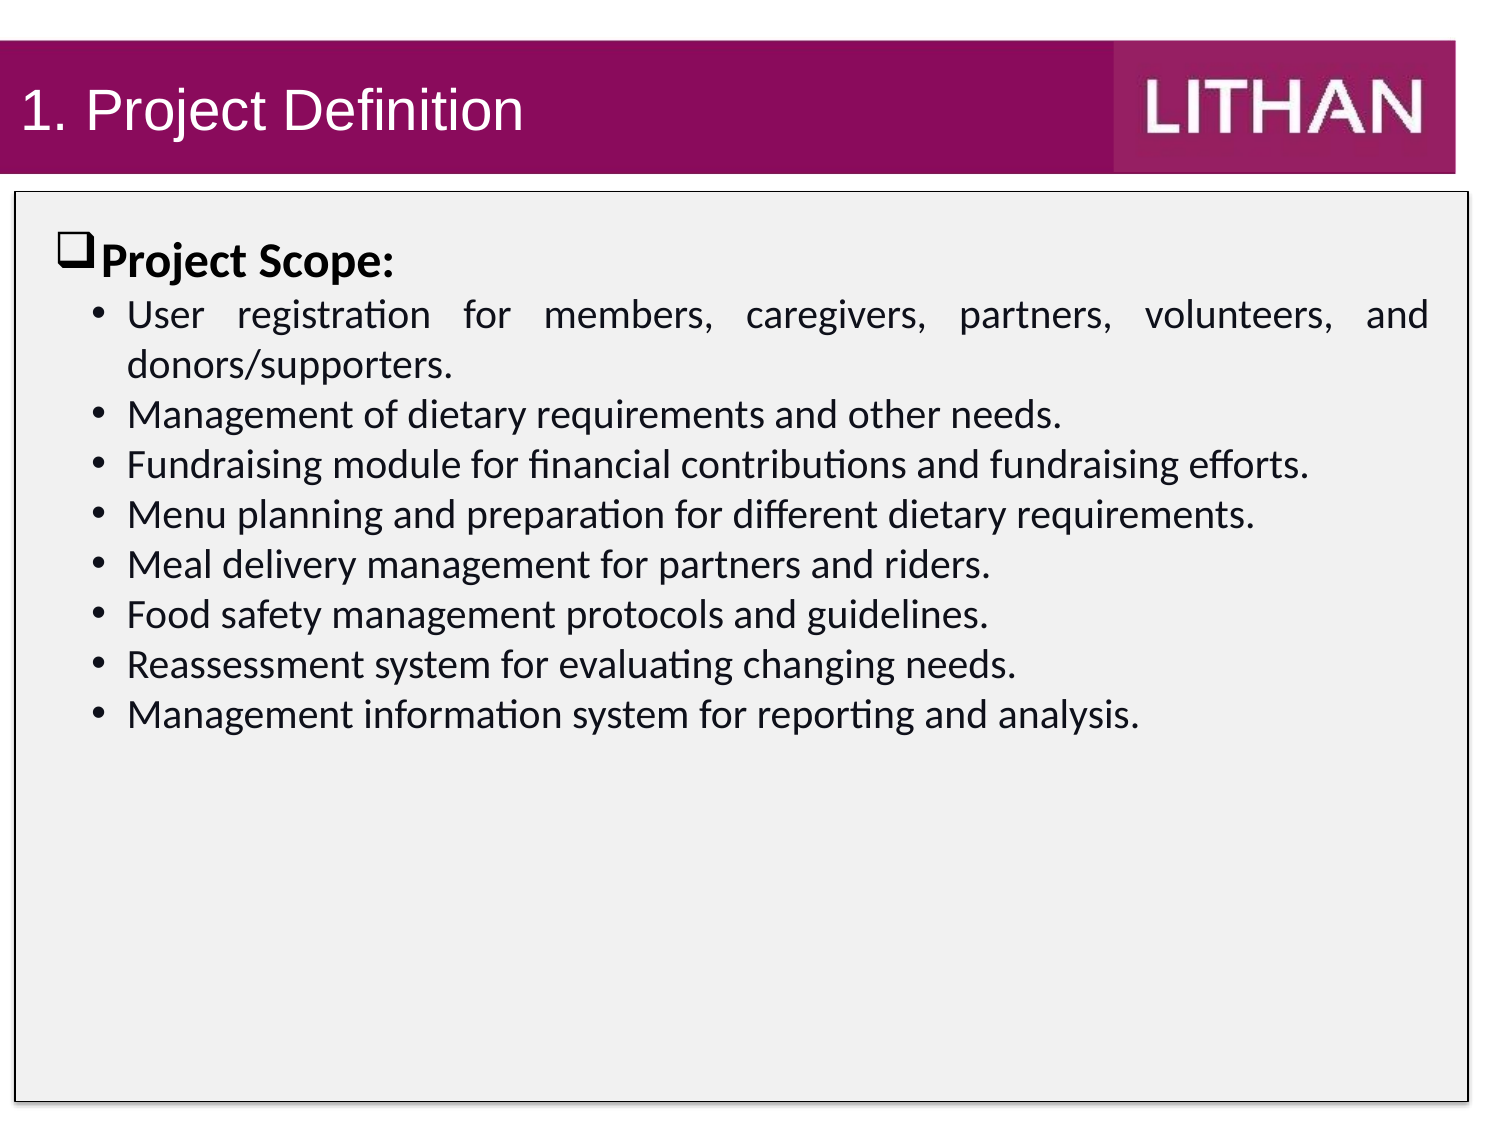

# 1. Project Definition

Project Scope:
User registration for members, caregivers, partners, volunteers, and donors/supporters.
Management of dietary requirements and other needs.
Fundraising module for financial contributions and fundraising efforts.
Menu planning and preparation for different dietary requirements.
Meal delivery management for partners and riders.
Food safety management protocols and guidelines.
Reassessment system for evaluating changing needs.
Management information system for reporting and analysis.